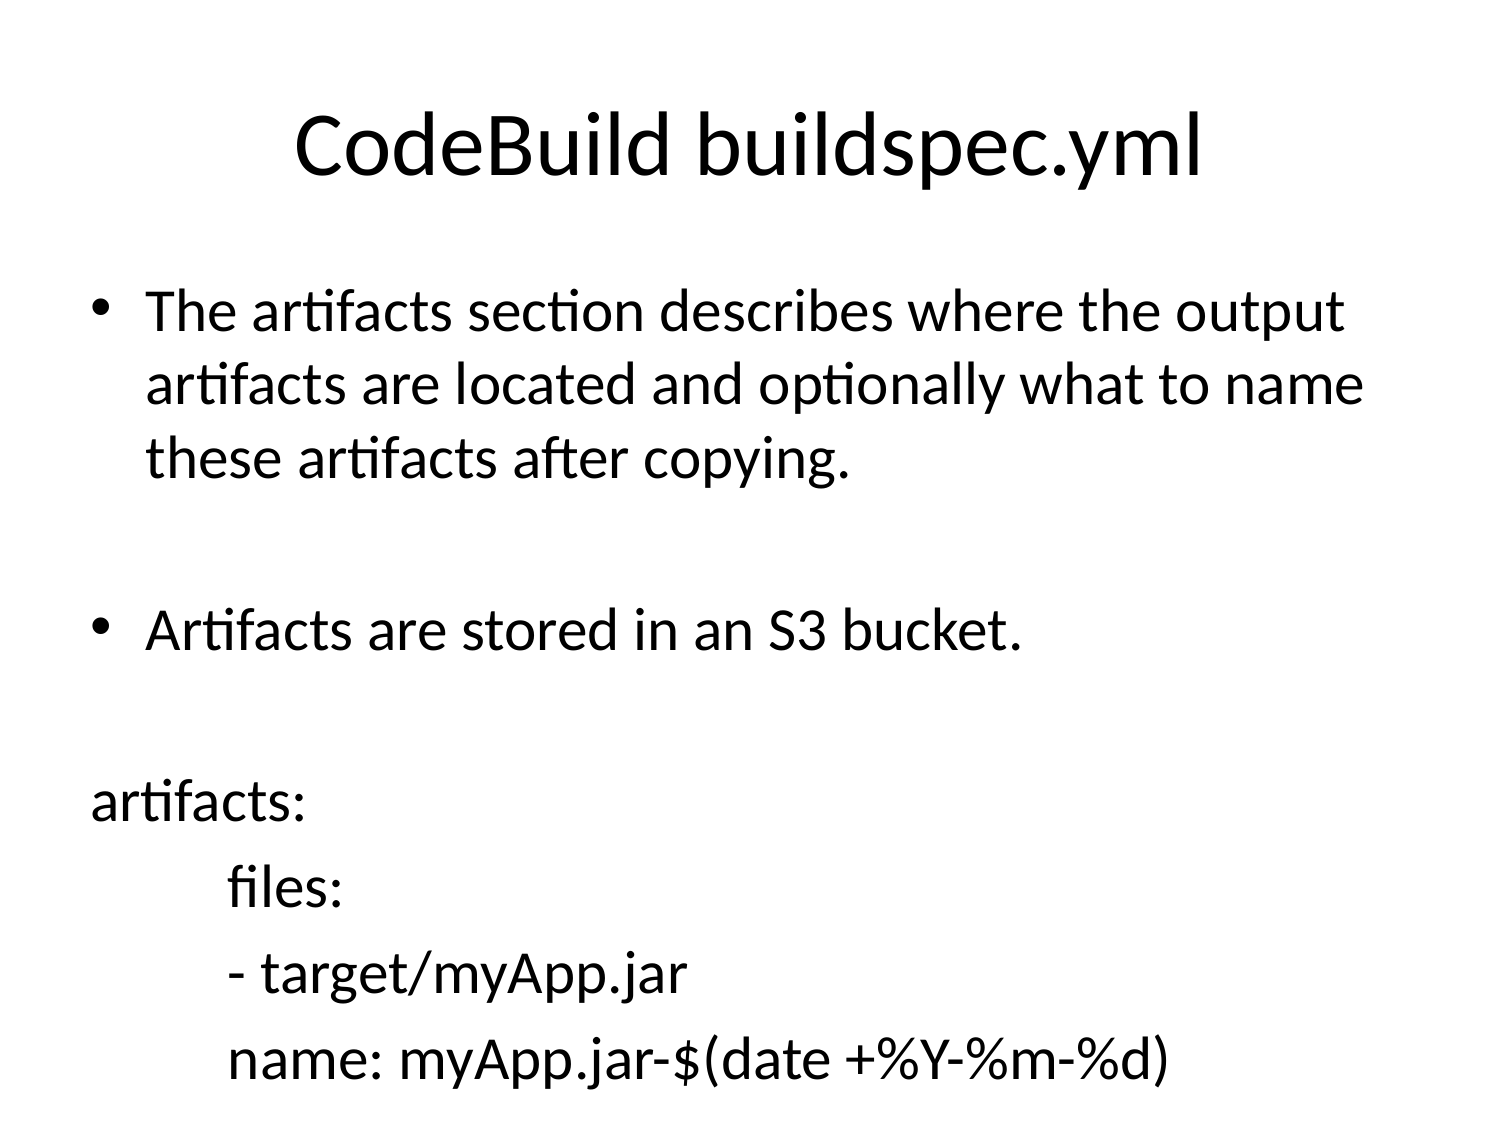

# CodeBuild buildspec.yml
The artifacts section describes where the output artifacts are located and optionally what to name these artifacts after copying.

Artifacts are stored in an S3 bucket.

artifacts:
	files:
		- target/myApp.jar
	name: myApp.jar-$(date +%Y-%m-%d)